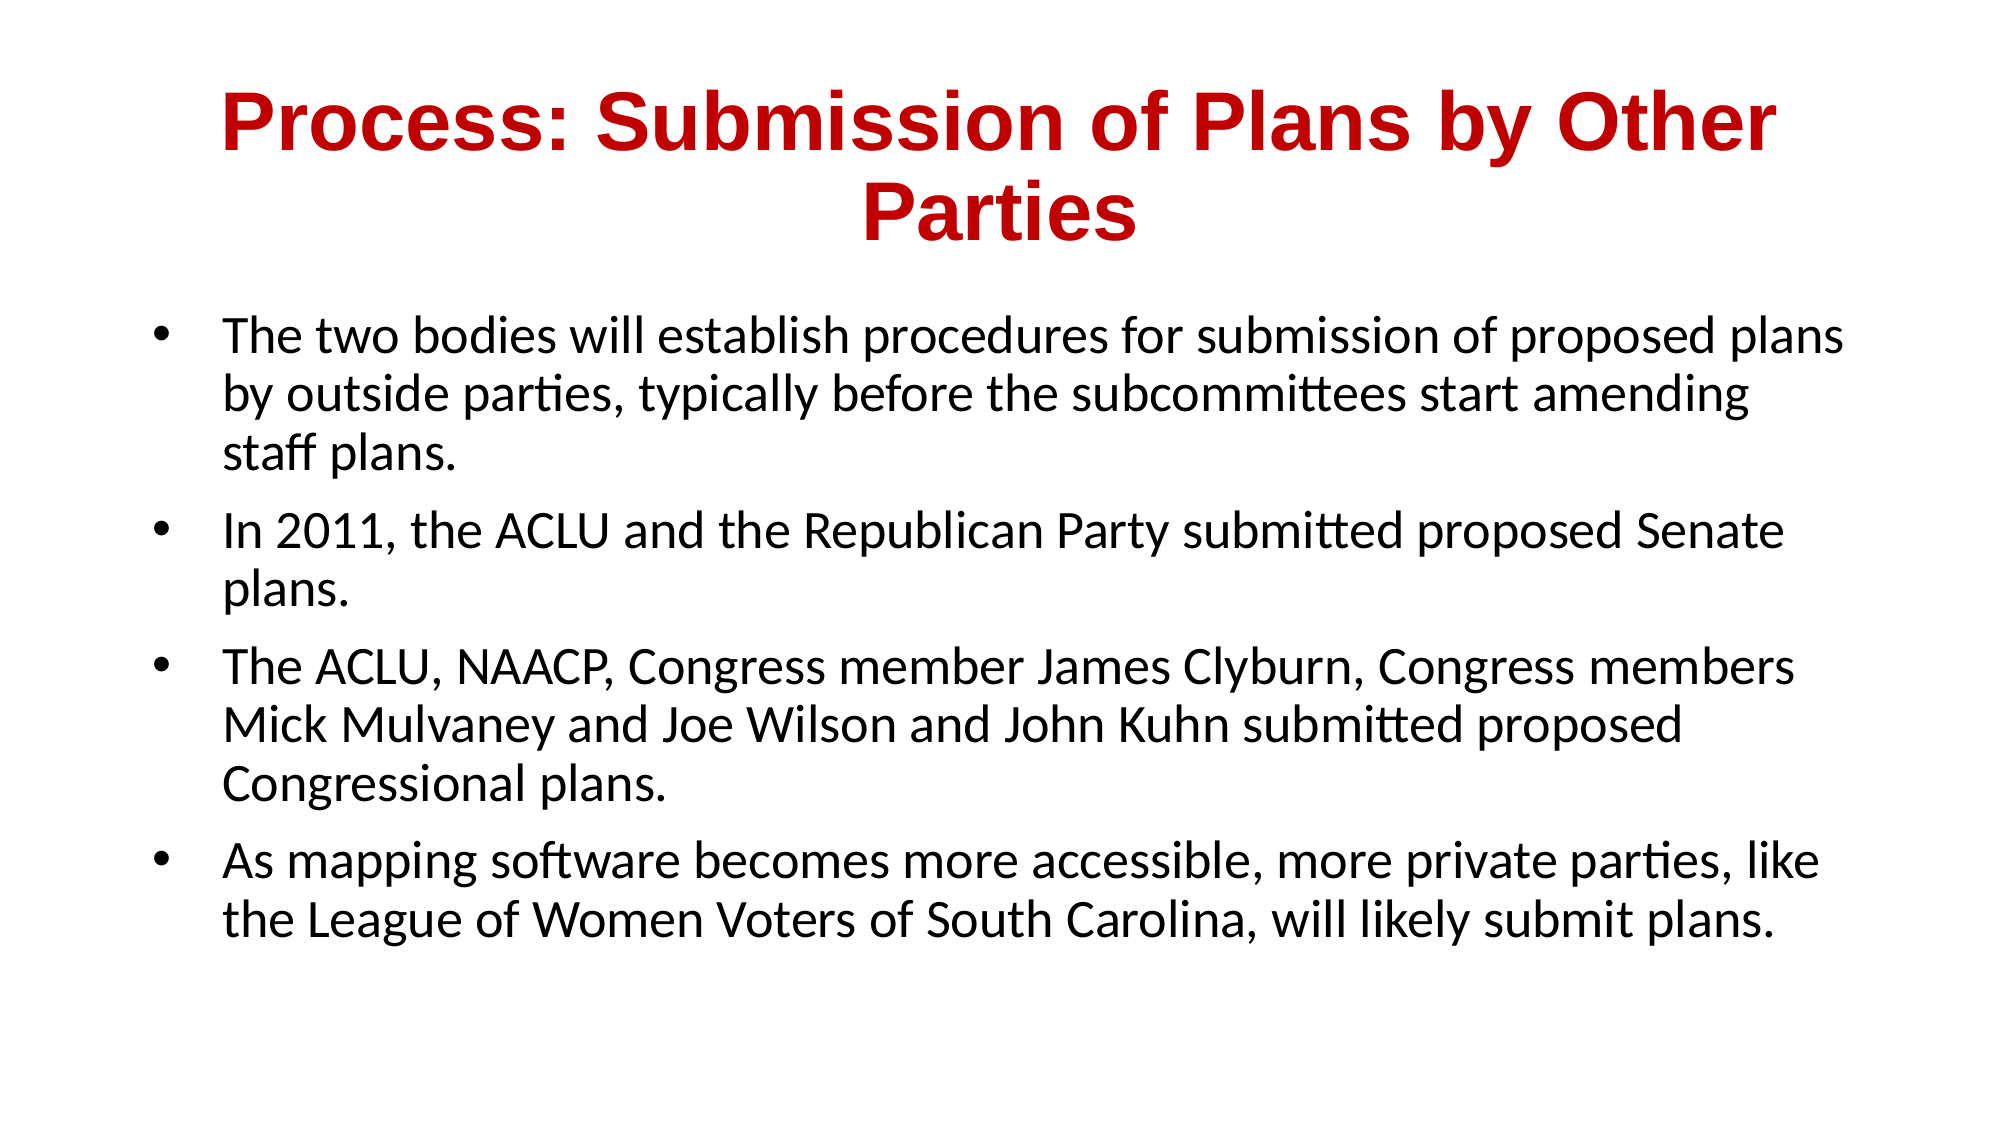

Process: Submission of Plans by Other Parties
The two bodies will establish procedures for submission of proposed plans by outside parties, typically before the subcommittees start amending staff plans.
In 2011, the ACLU and the Republican Party submitted proposed Senate plans.
The ACLU, NAACP, Congress member James Clyburn, Congress members Mick Mulvaney and Joe Wilson and John Kuhn submitted proposed Congressional plans.
As mapping software becomes more accessible, more private parties, like the League of Women Voters of South Carolina, will likely submit plans.